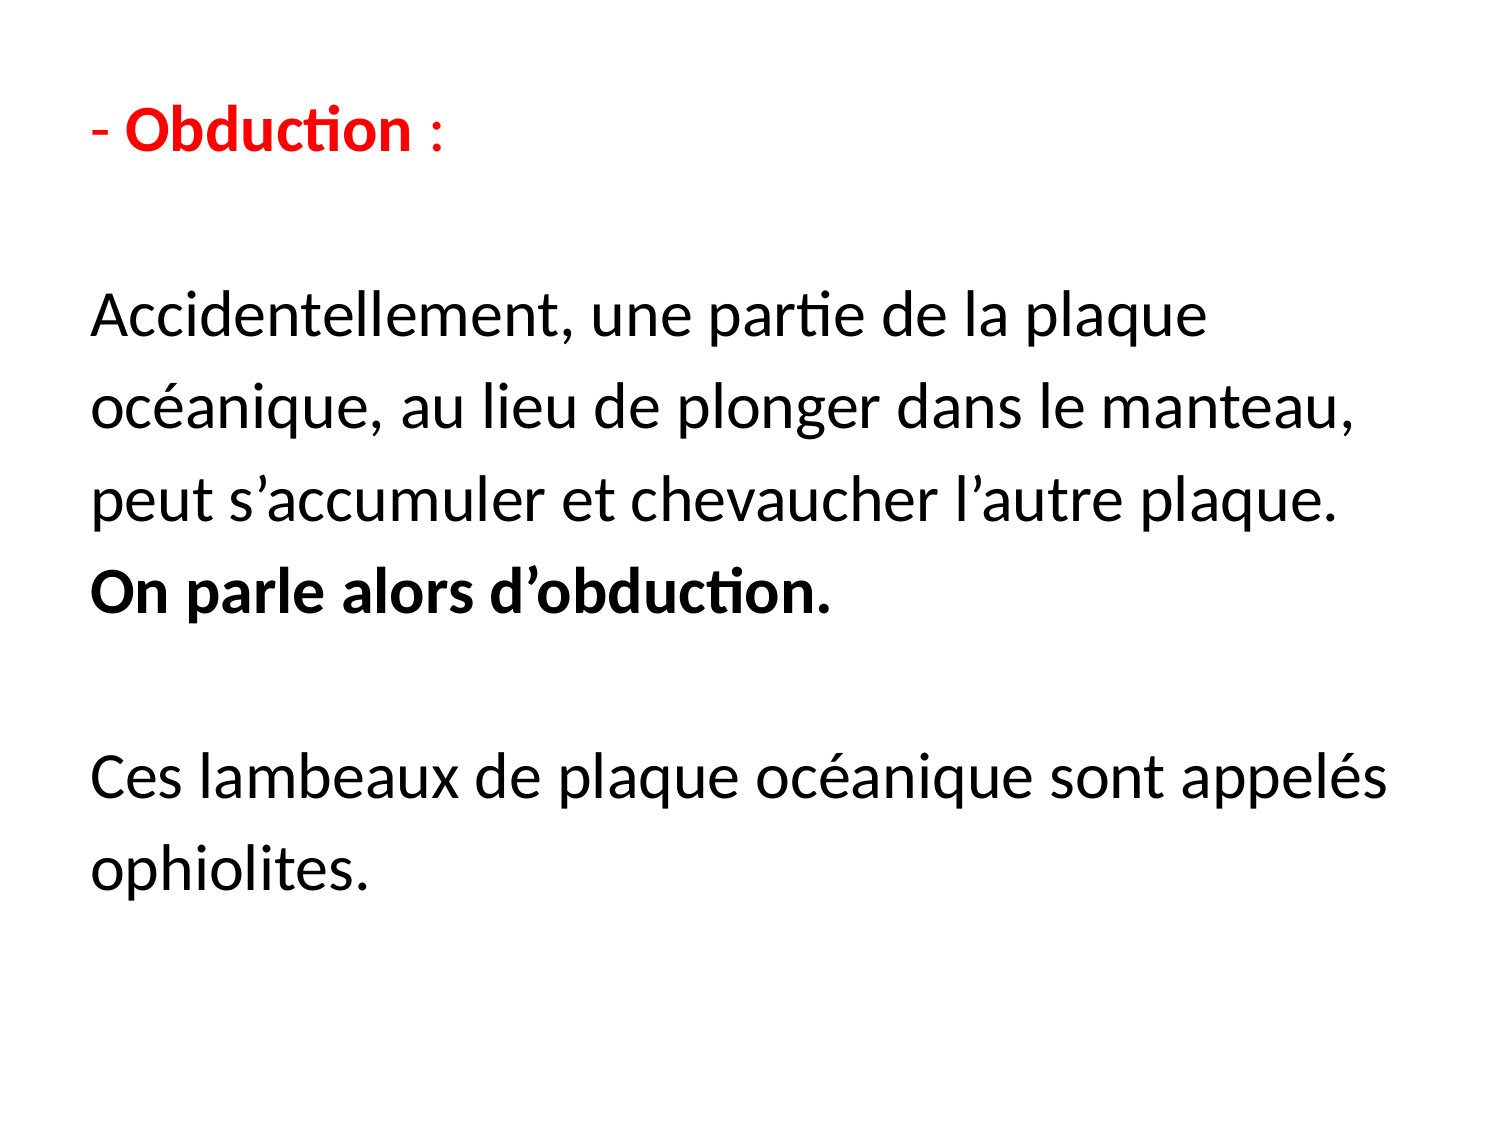

- Obduction :

Accidentellement, une partie de la plaque
océanique, au lieu de plonger dans le manteau,
peut s’accumuler et chevaucher l’autre plaque.
On parle alors d’obduction.

Ces lambeaux de plaque océanique sont appelés
ophiolites.